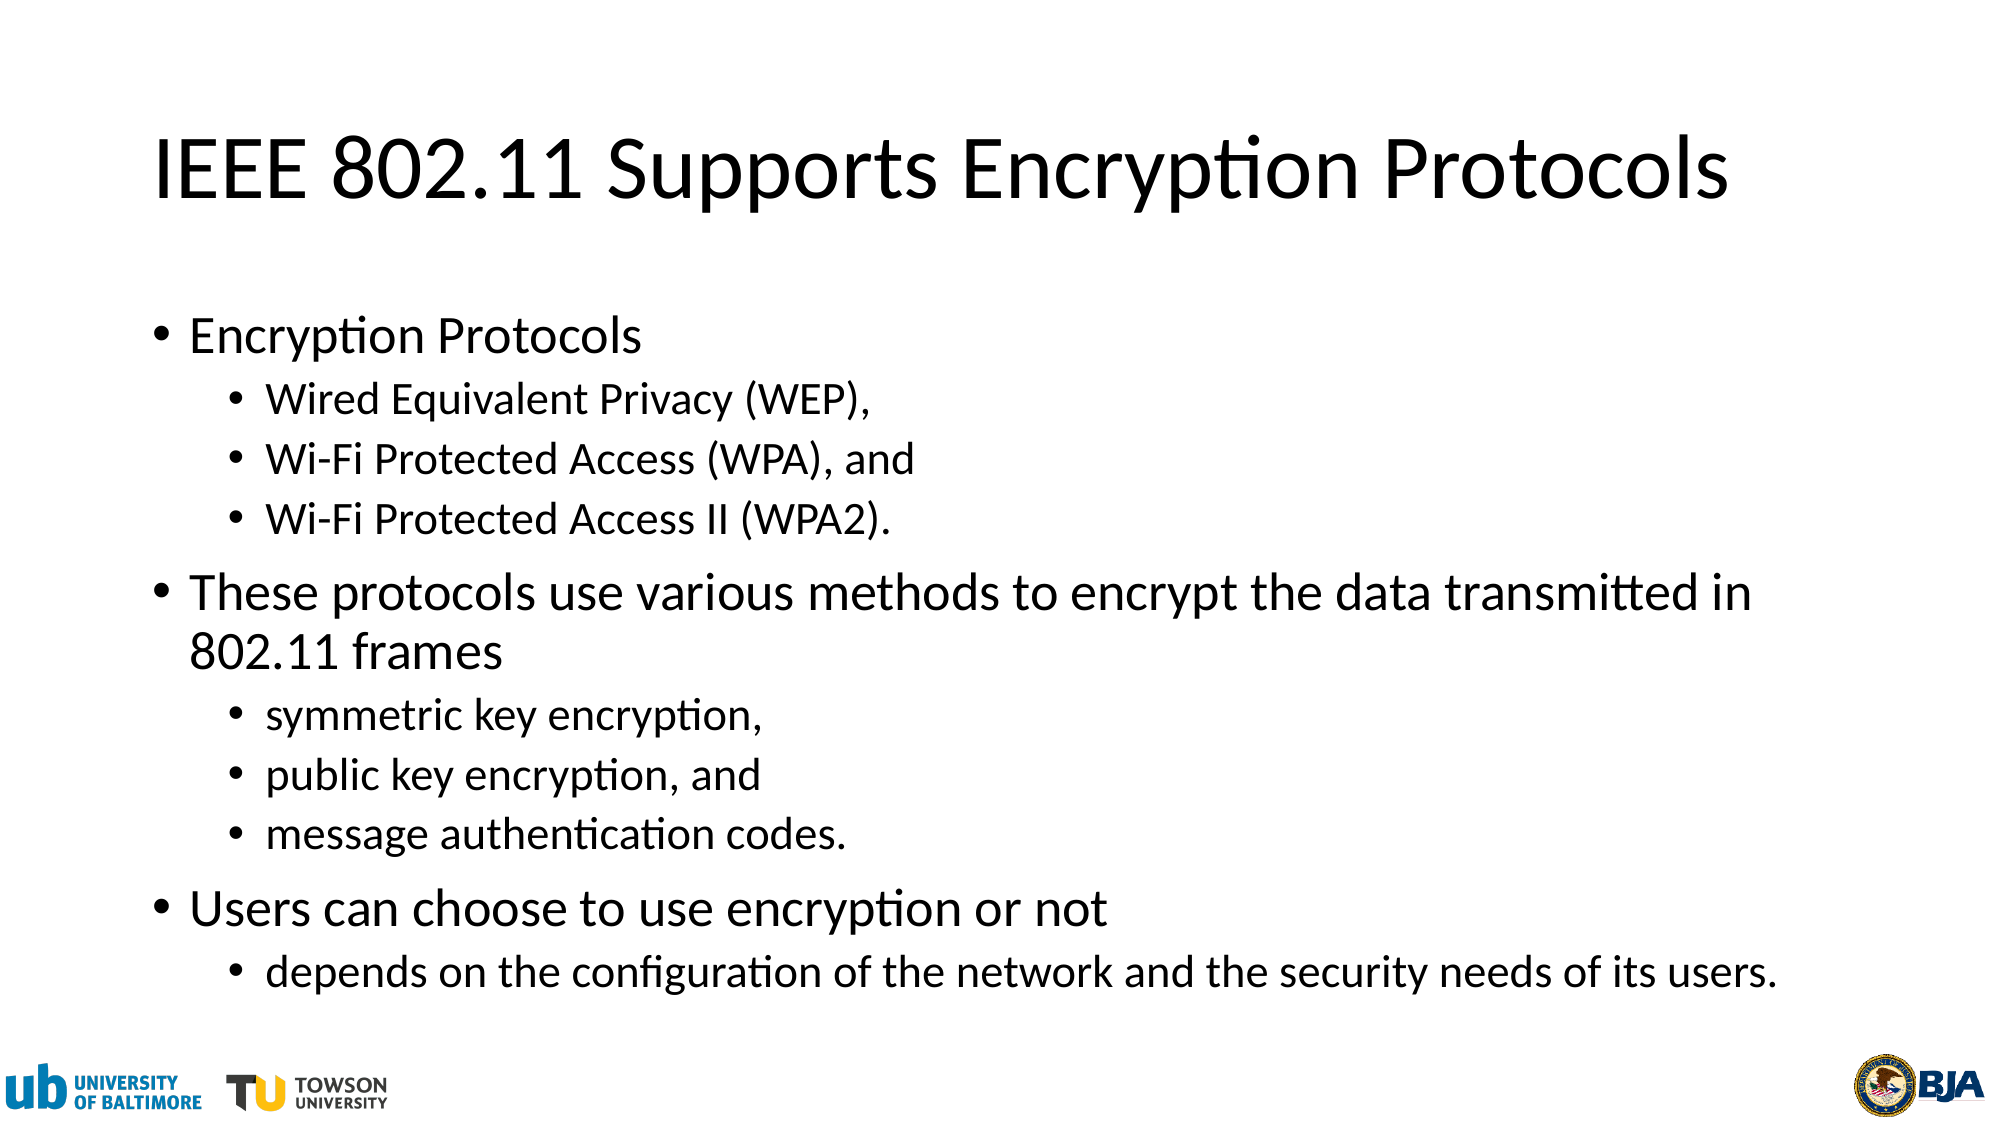

# IEEE 802.11 Supports Encryption Protocols
Encryption Protocols
Wired Equivalent Privacy (WEP),
Wi-Fi Protected Access (WPA), and
Wi-Fi Protected Access II (WPA2).
These protocols use various methods to encrypt the data transmitted in 802.11 frames
symmetric key encryption,
public key encryption, and
message authentication codes.
Users can choose to use encryption or not
depends on the configuration of the network and the security needs of its users.